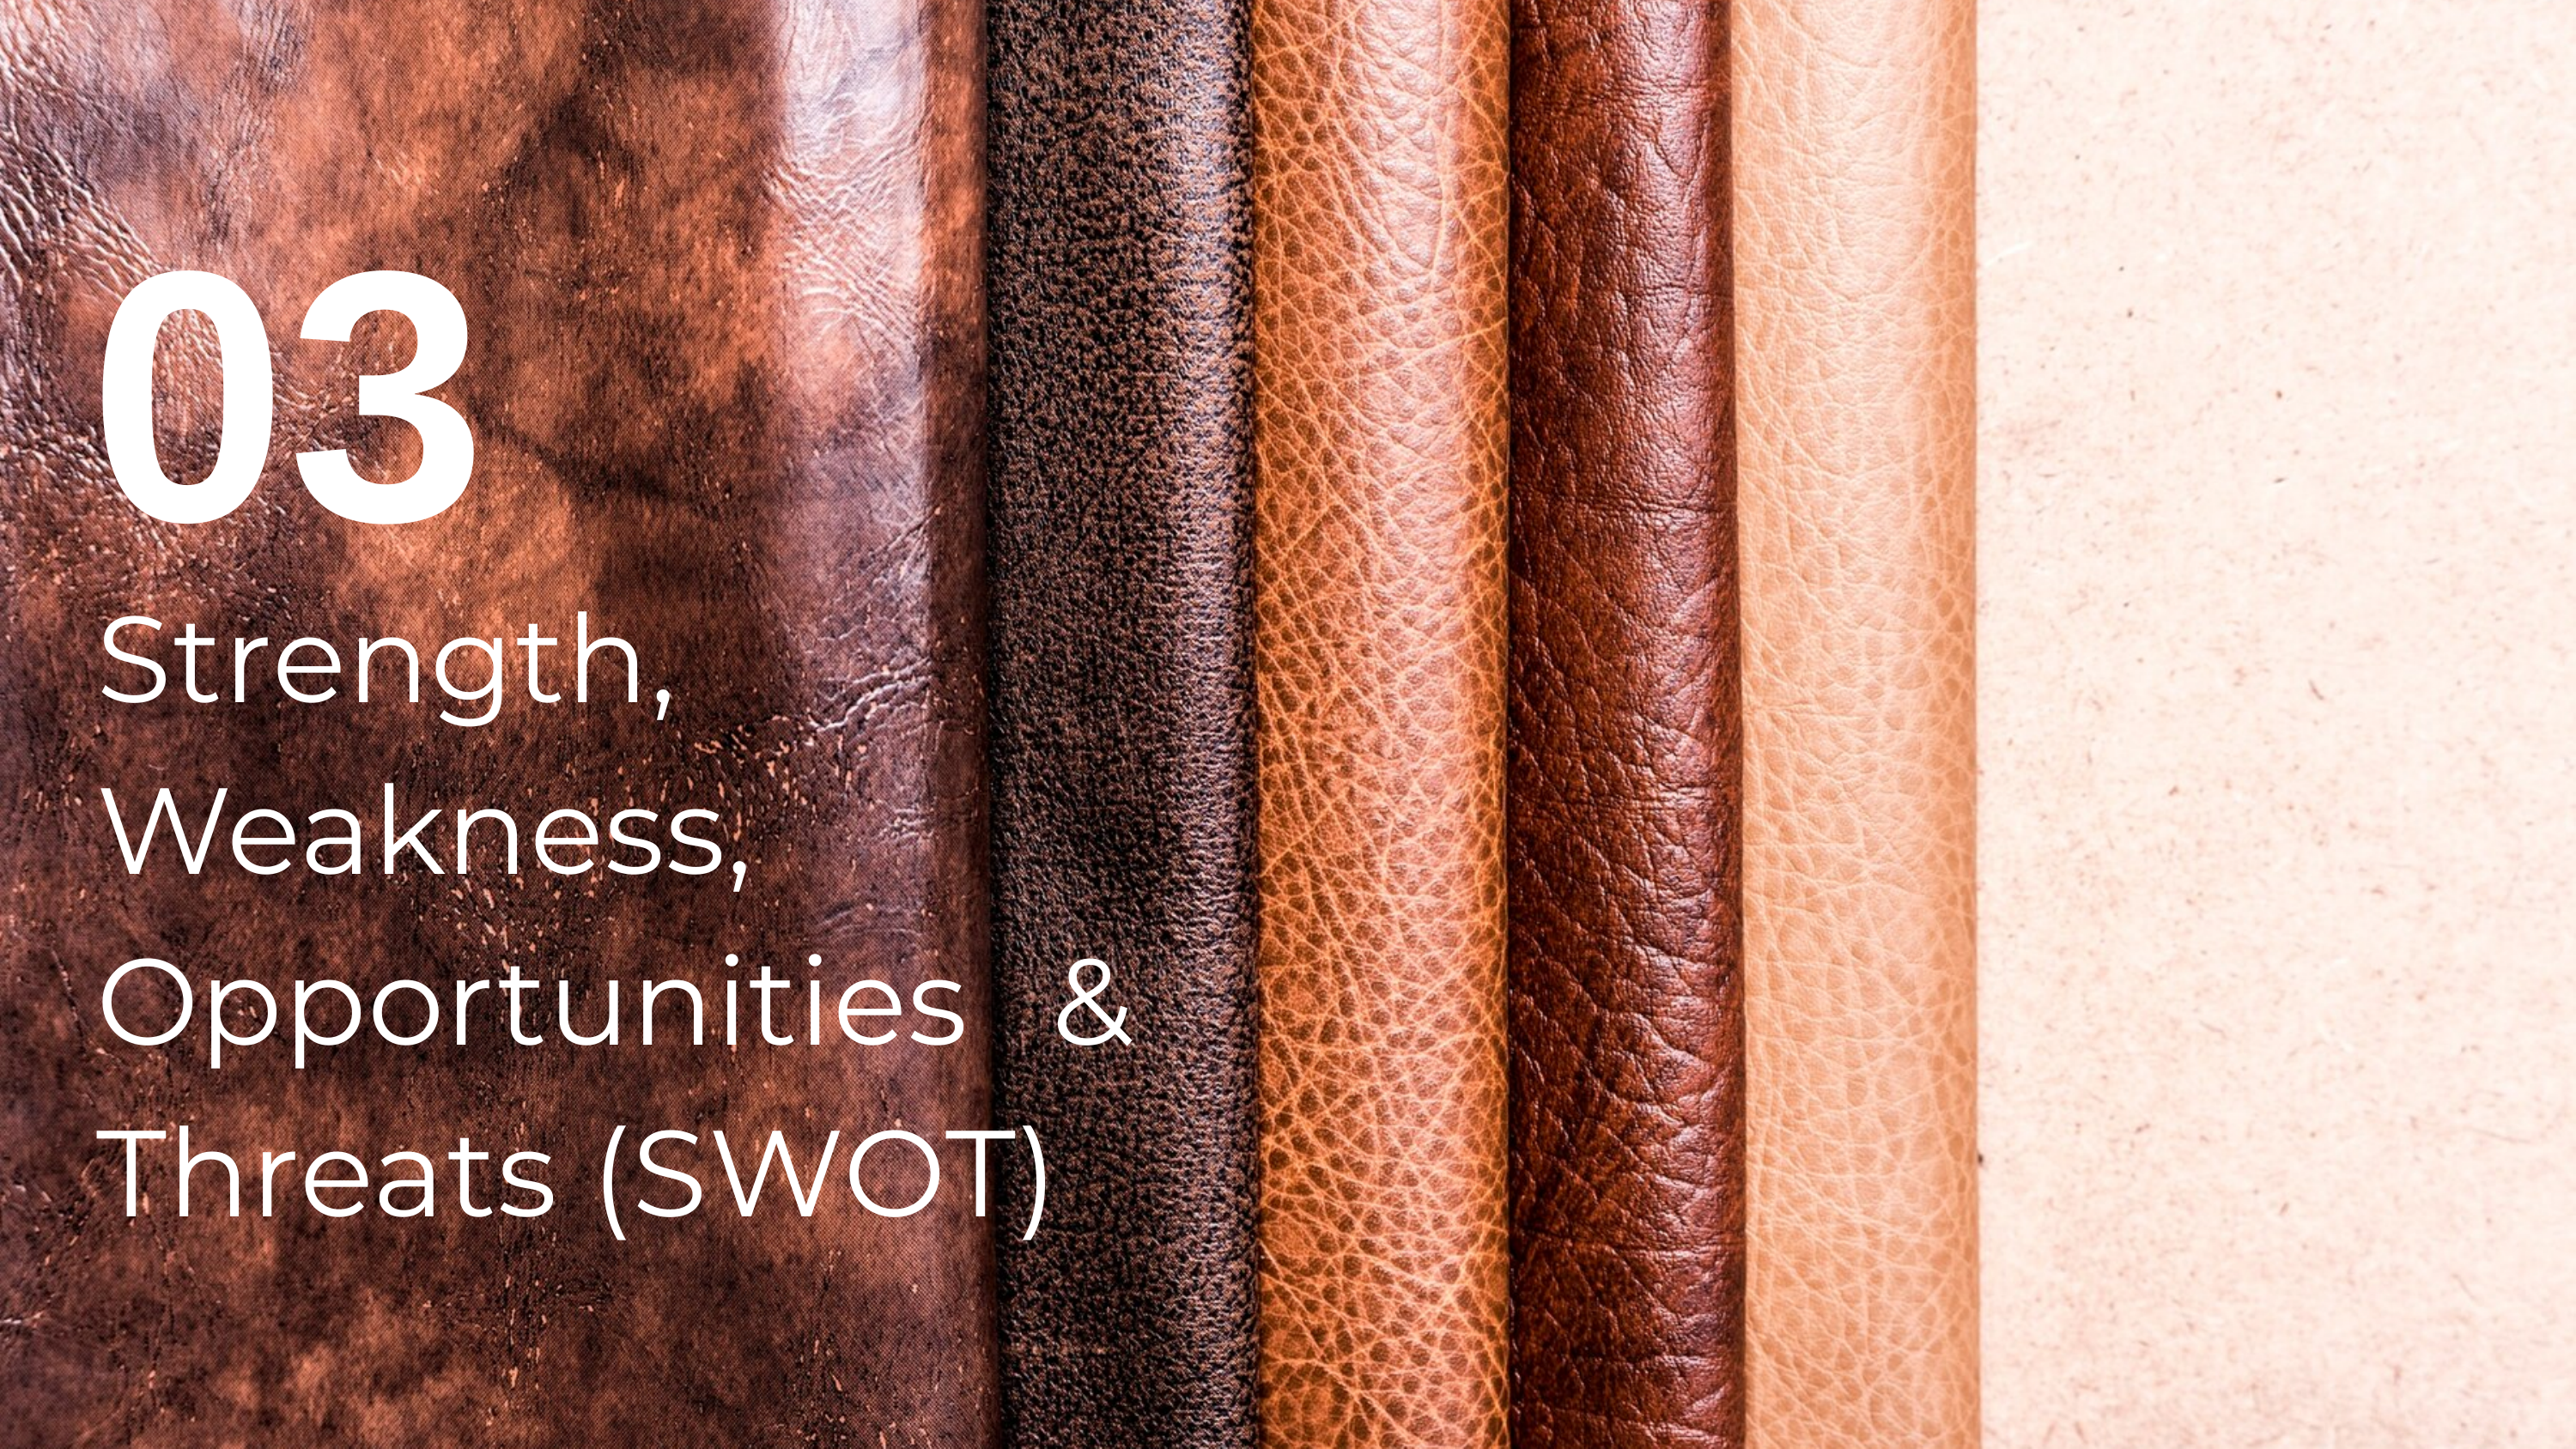

03
Strength, Weakness, Opportunities & Threats (SWOT)